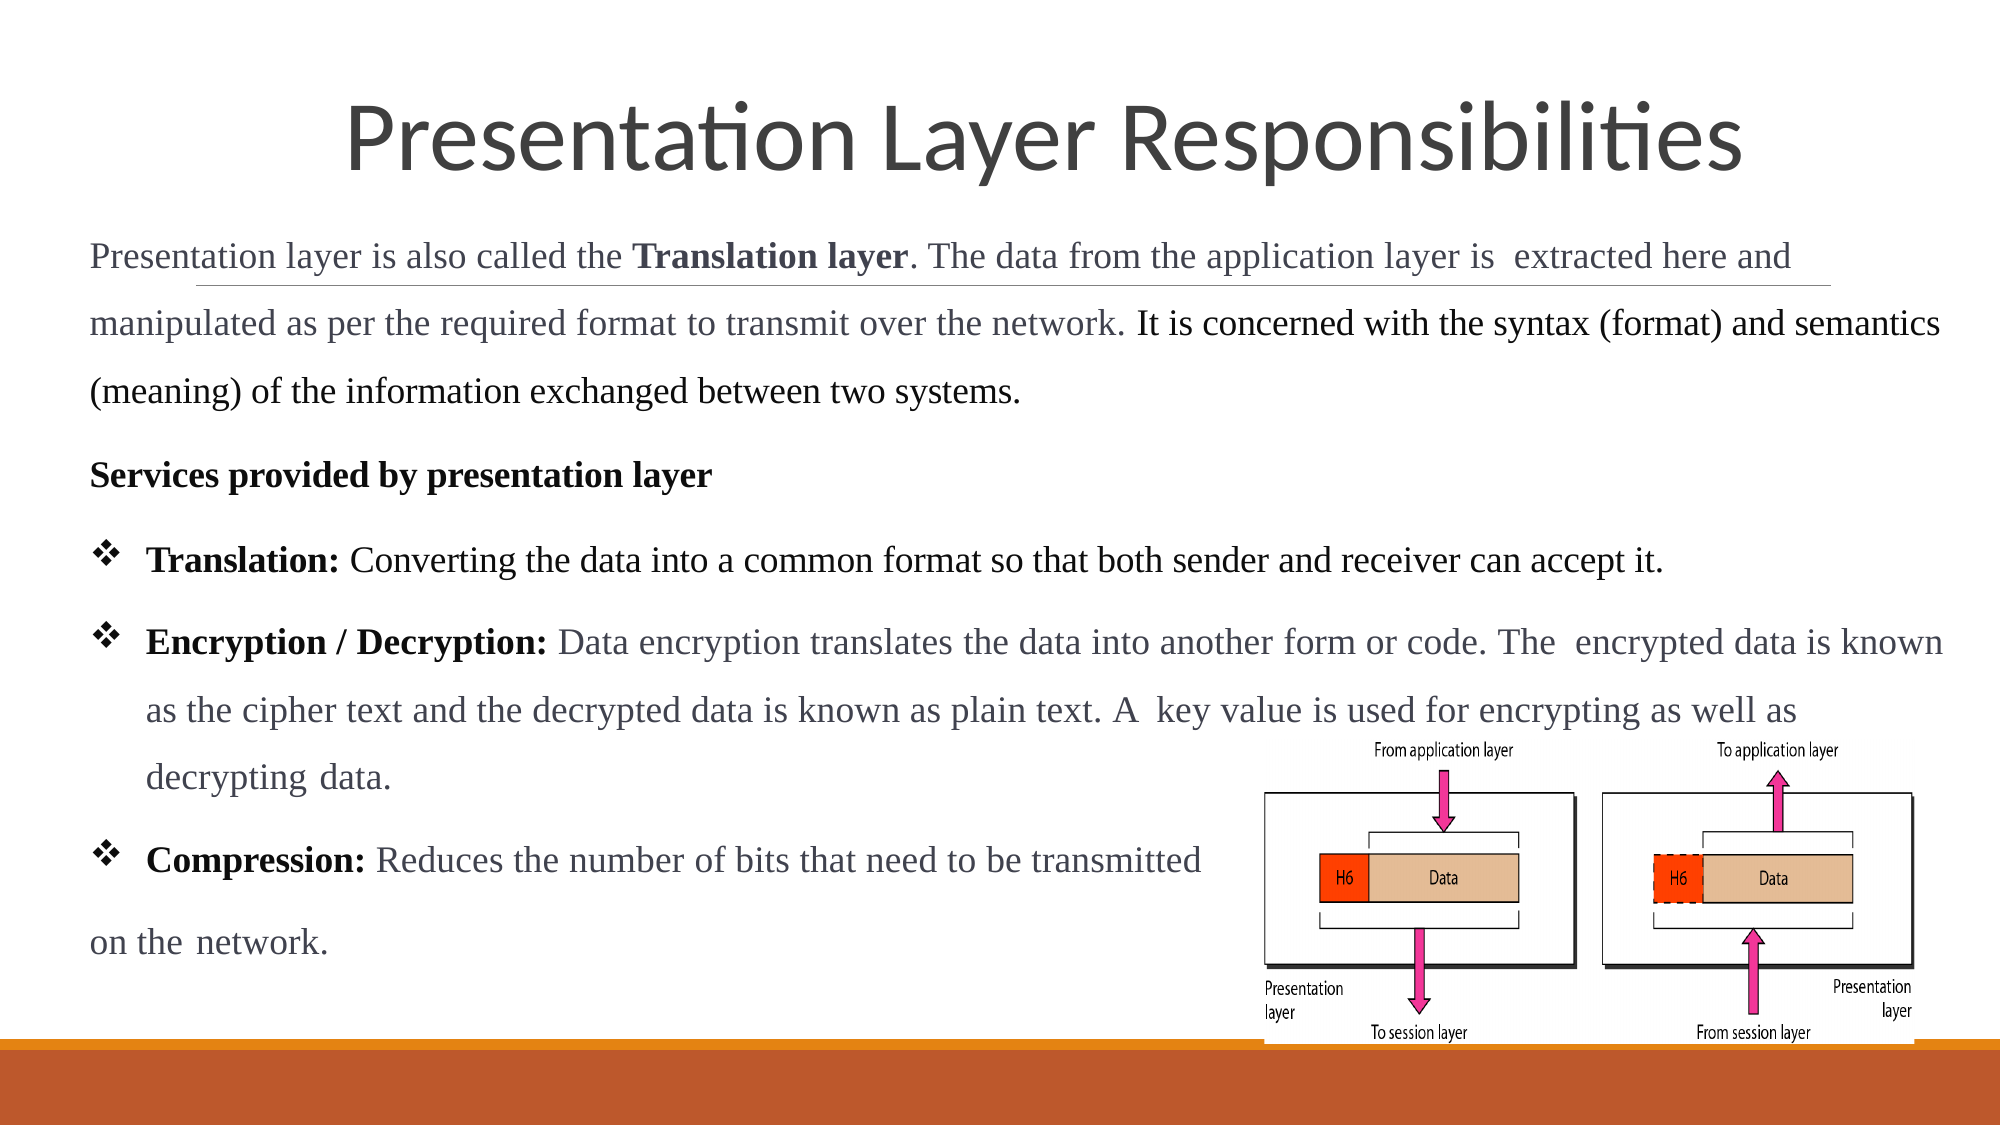

# Presentation Layer Responsibilities
Presentation layer is also called the Translation layer. The data from the application layer is  extracted here and manipulated as per the required format to transmit over the network. It is concerned with the syntax (format) and semantics (meaning) of the information exchanged between two systems.
Services provided by presentation layer
Translation: Converting the data into a common format so that both sender and receiver can accept it.
Encryption / Decryption: Data encryption translates the data into another form or code. The  encrypted data is known as the cipher text and the decrypted data is known as plain text. A  key value is used for encrypting as well as decrypting data.
Compression: Reduces the number of bits that need to be transmitted
on the network.